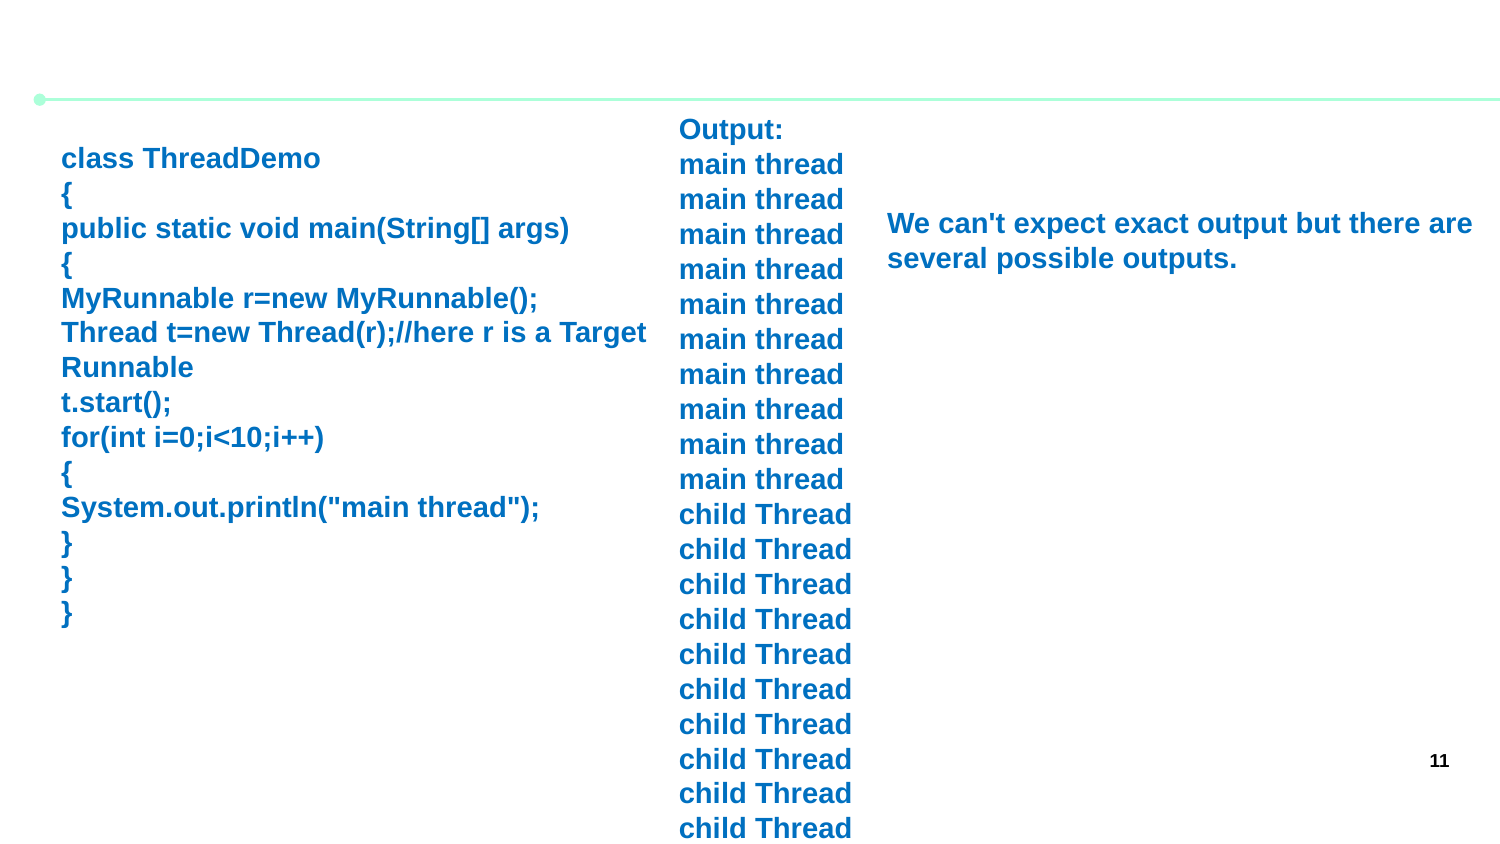

Output:
main thread
main thread
main thread
main thread
main thread
main thread
main thread
main thread
main thread
main thread
child Thread
child Thread
child Thread
child Thread
child Thread
child Thread
child Thread
child Thread
child Thread
child Thread

class ThreadDemo
{
public static void main(String[] args)
{
MyRunnable r=new MyRunnable();
Thread t=new Thread(r);//here r is a Target Runnable
t.start();
for(int i=0;i<10;i++)
{
System.out.println("main thread");
}
}
}
We can't expect exact output but there are several possible outputs.
11